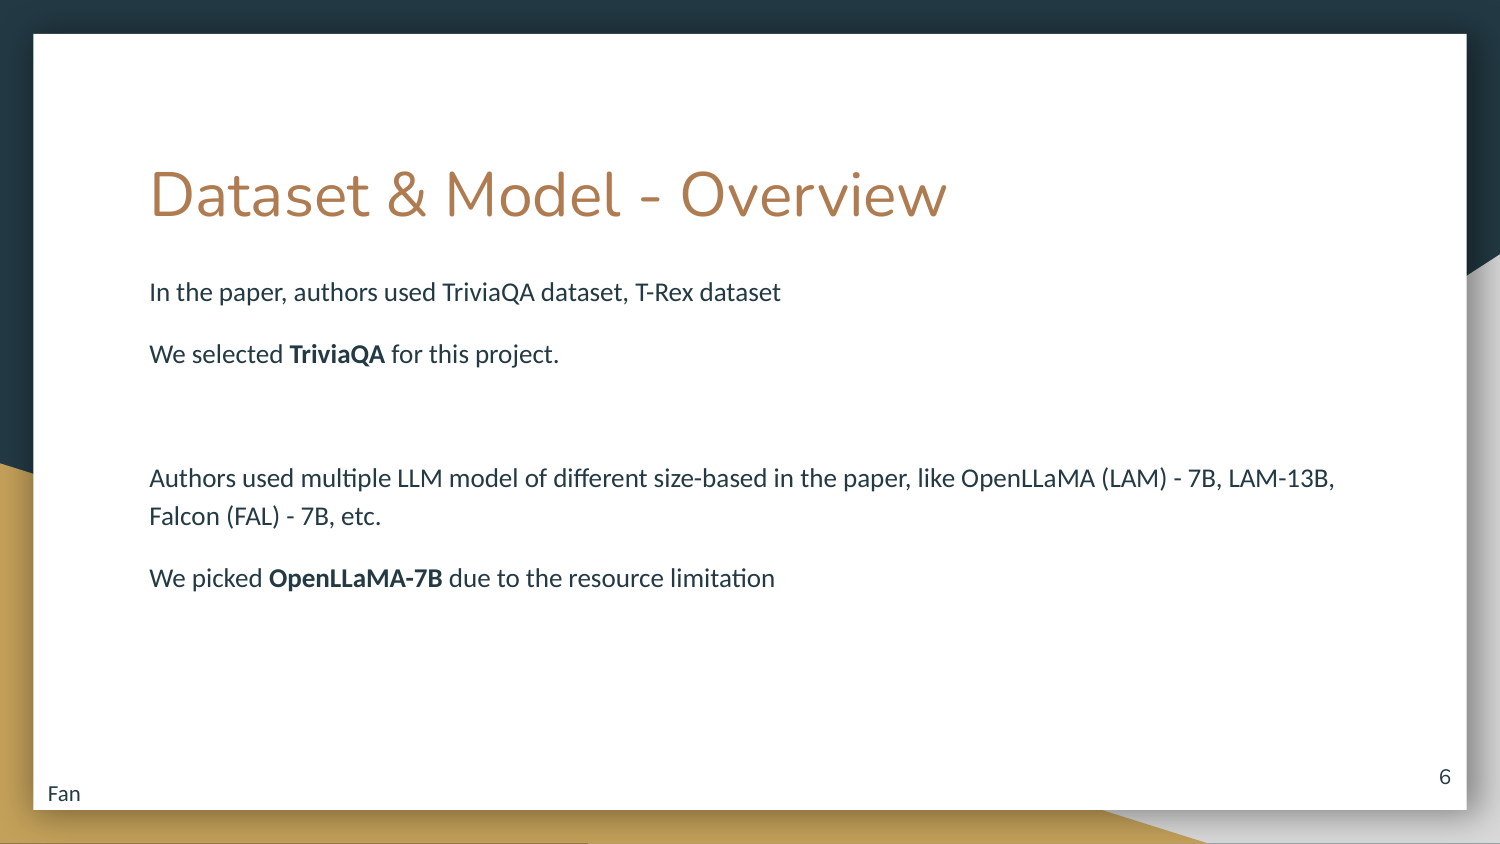

# Dataset & Model - Overview
In the paper, authors used TriviaQA dataset, T-Rex dataset
We selected TriviaQA for this project.

Authors used multiple LLM model of different size-based in the paper, like OpenLLaMA (LAM) - 7B, LAM-13B, Falcon (FAL) - 7B, etc.
We picked OpenLLaMA-7B due to the resource limitation

6
Fan